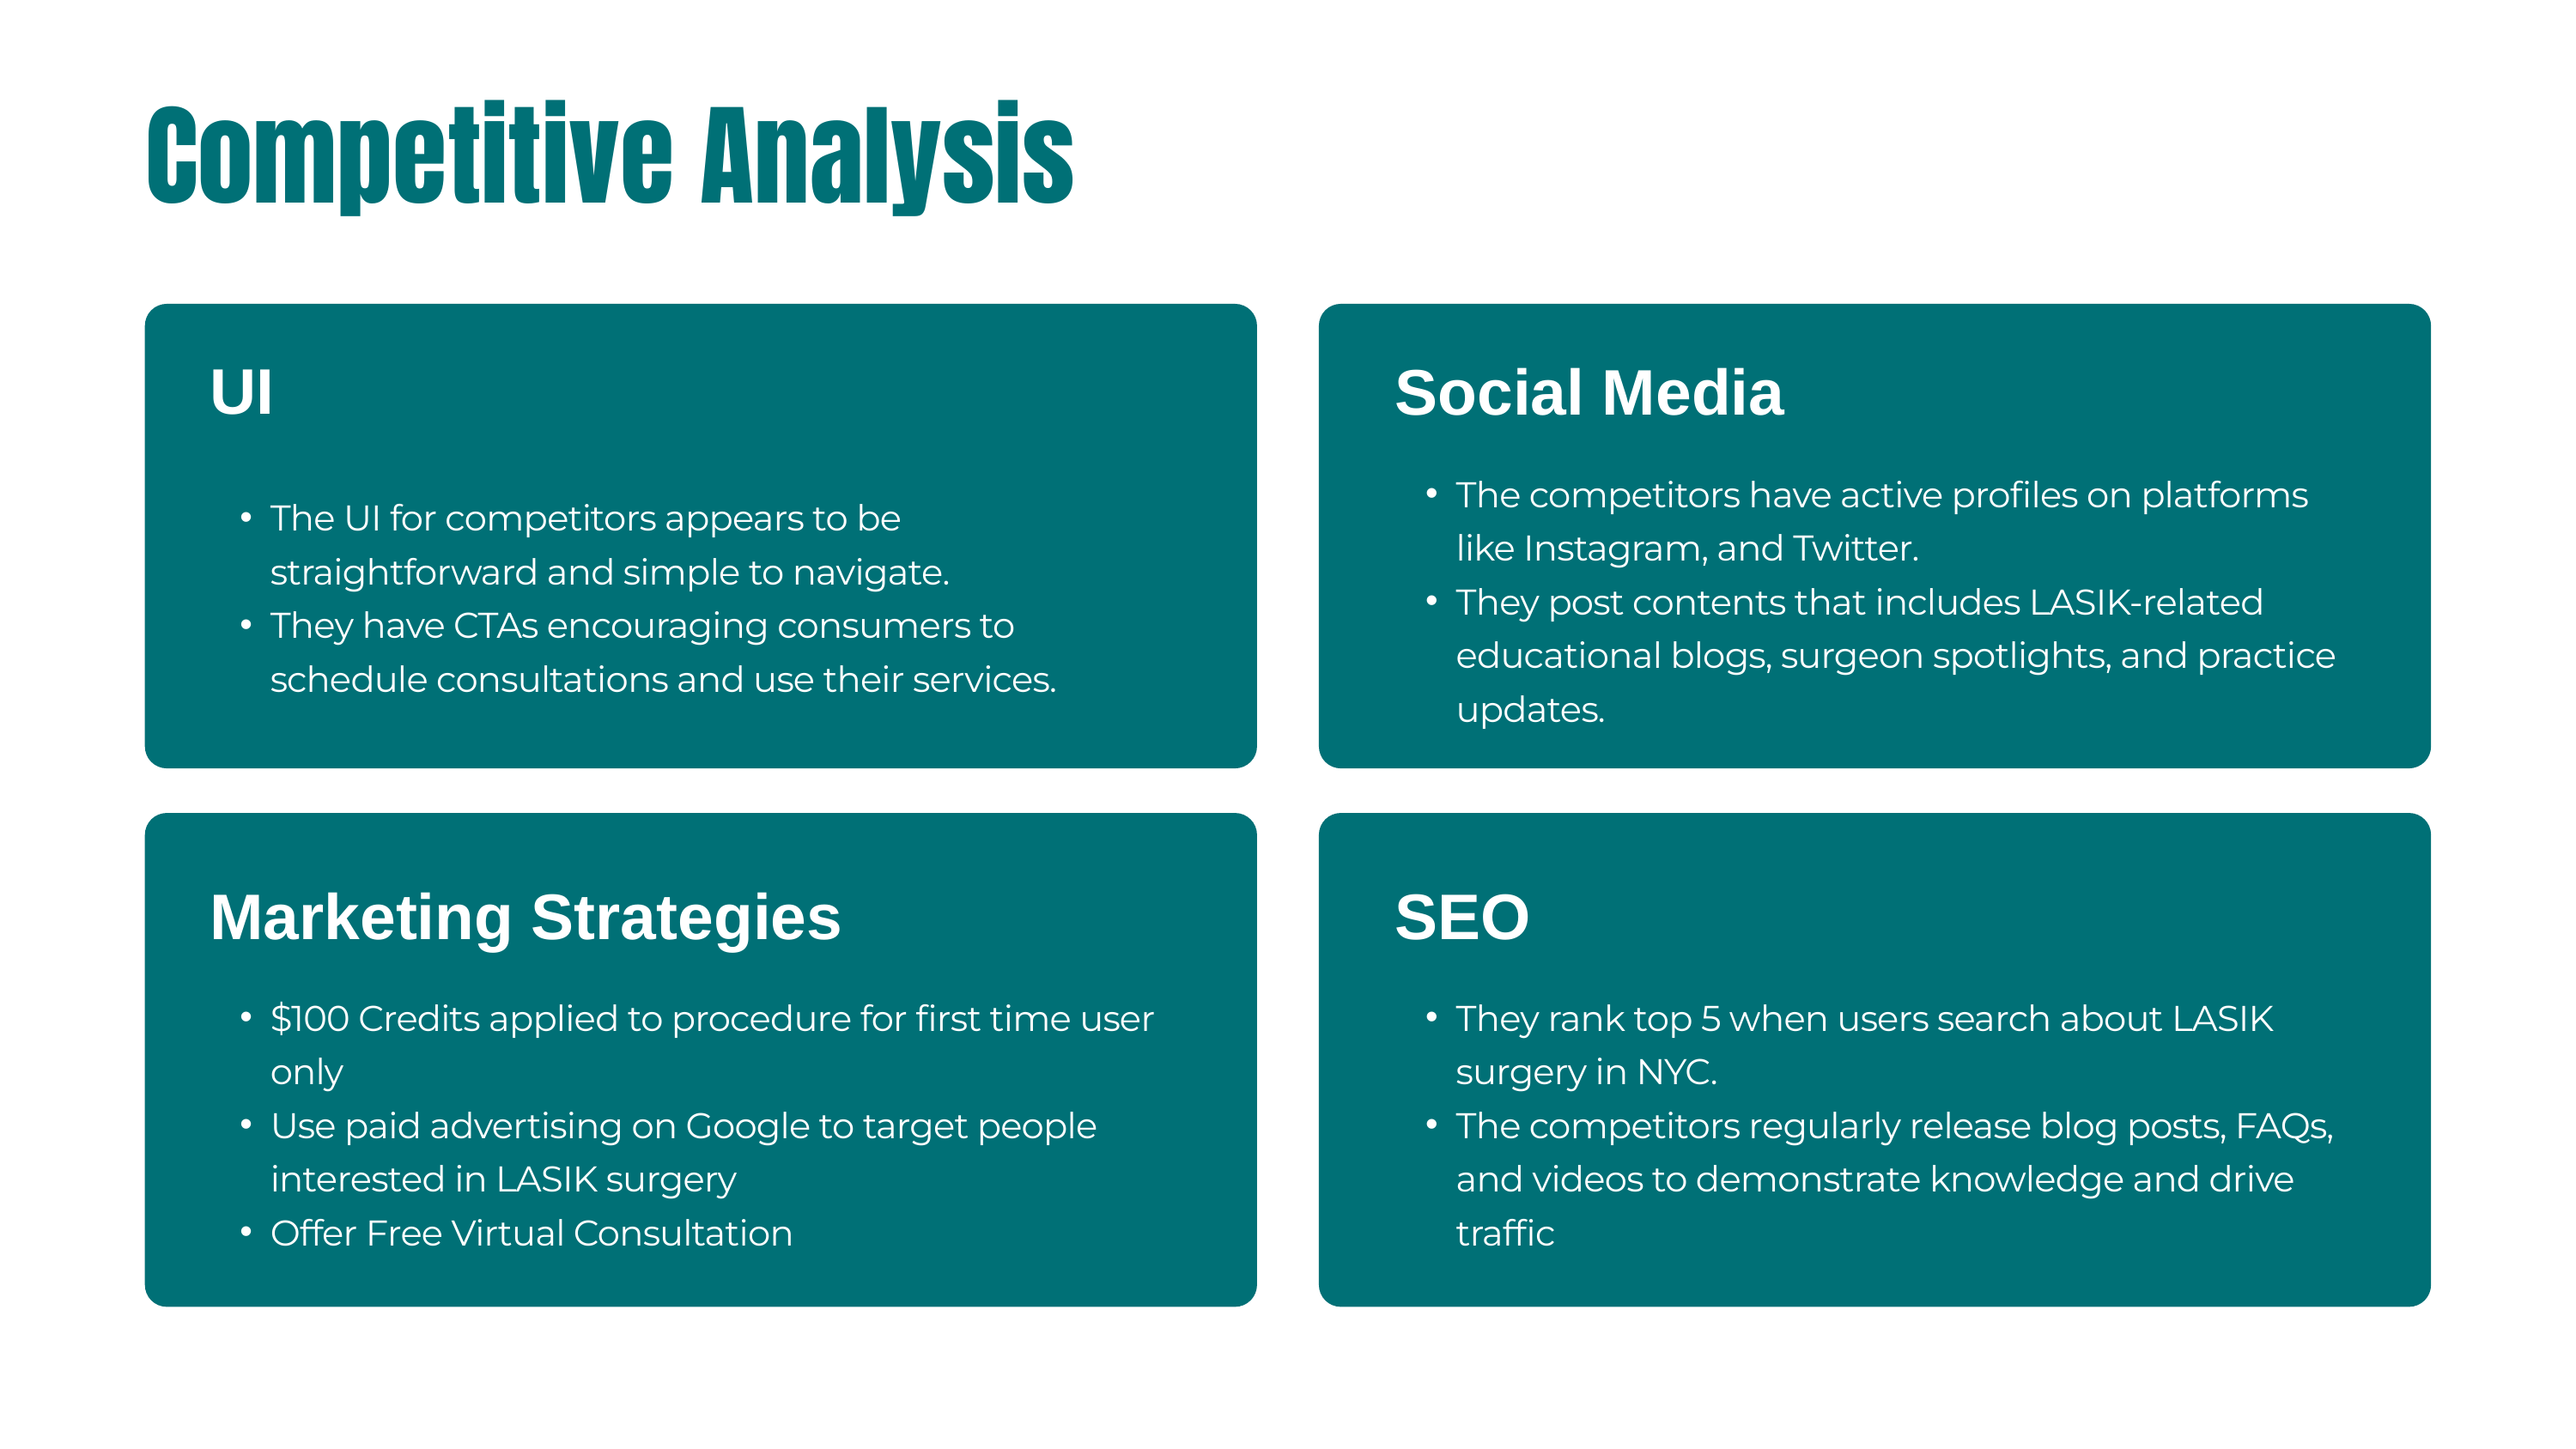

Competitive Analysis

UI
Social Media
The competitors have active profiles on platforms like Instagram, and Twitter.
They post contents that includes LASIK-related educational blogs, surgeon spotlights, and practice updates.
The UI for competitors appears to be straightforward and simple to navigate.
They have CTAs encouraging consumers to schedule consultations and use their services.

Marketing Strategies
$100 Credits applied to procedure for first time user only
Use paid advertising on Google to target people interested in LASIK surgery
Offer Free Virtual Consultation
SEO
They rank top 5 when users search about LASIK surgery in NYC.
The competitors regularly release blog posts, FAQs, and videos to demonstrate knowledge and drive traffic